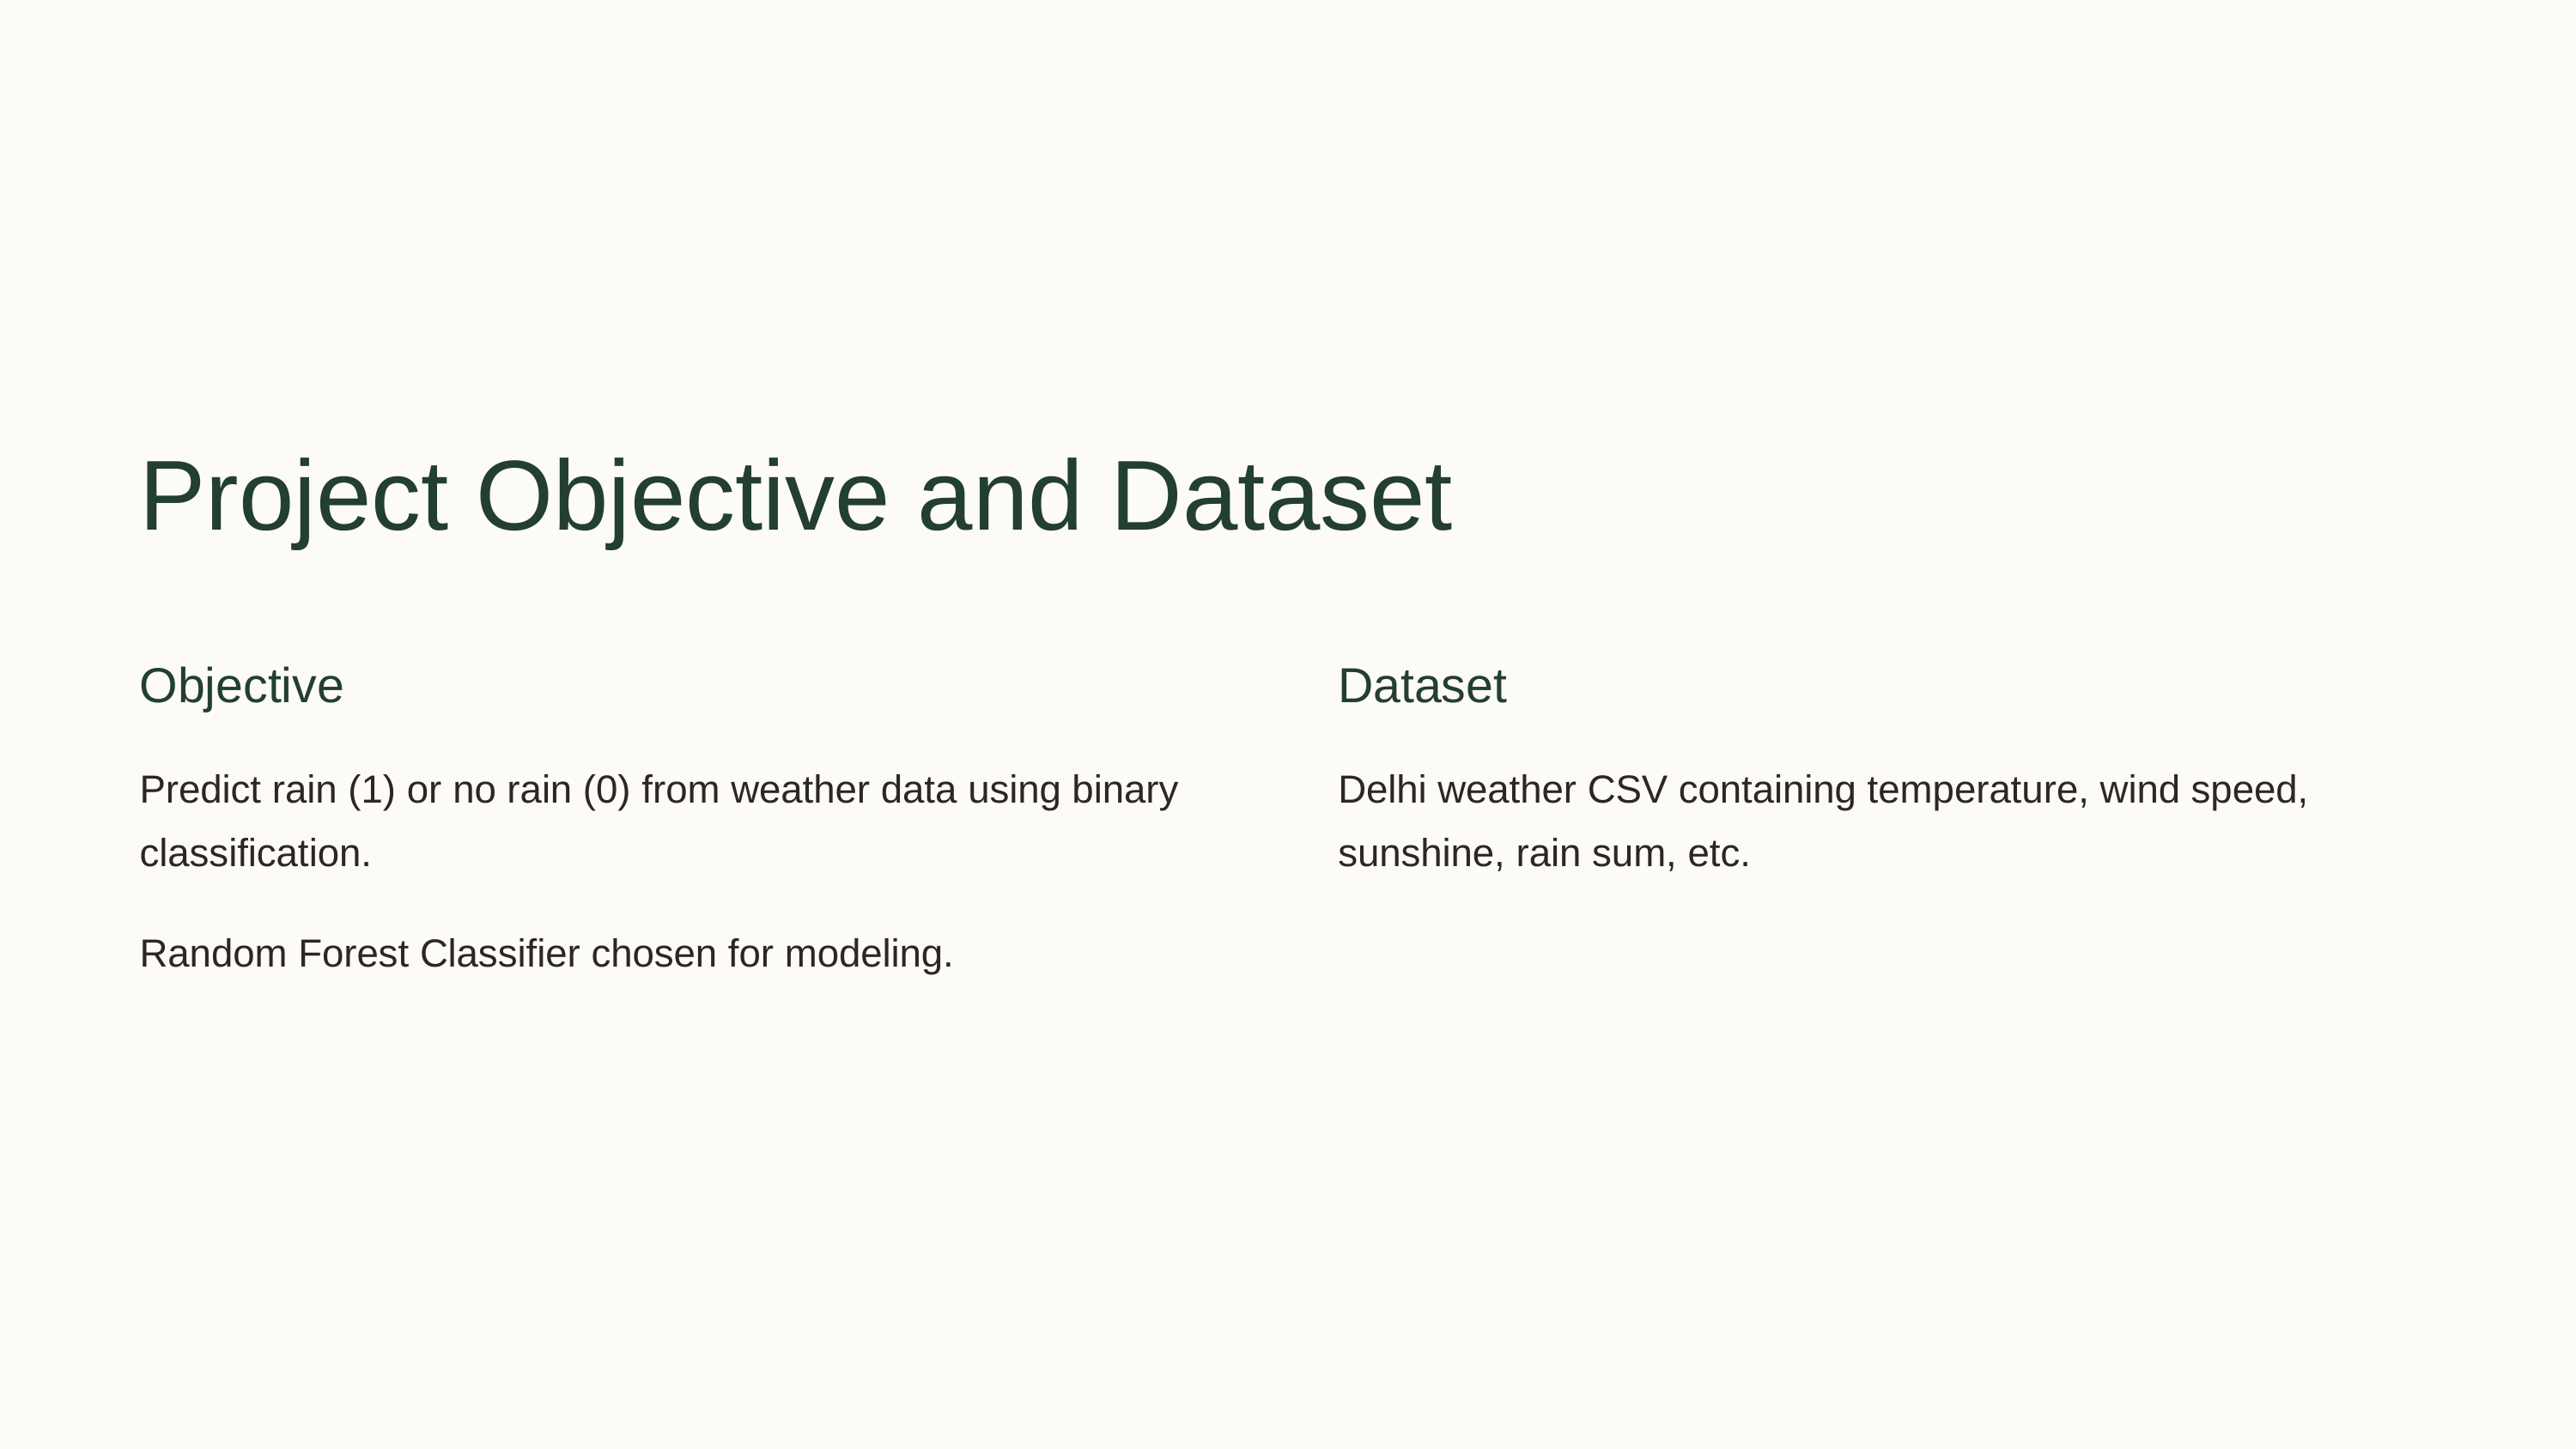

Project Objective and Dataset

Objective

Dataset

Predict rain (1) or no rain (0) from weather data using binary classification.

Delhi weather CSV containing temperature, wind speed, sunshine, rain sum, etc.

Random Forest Classifier chosen for modeling.